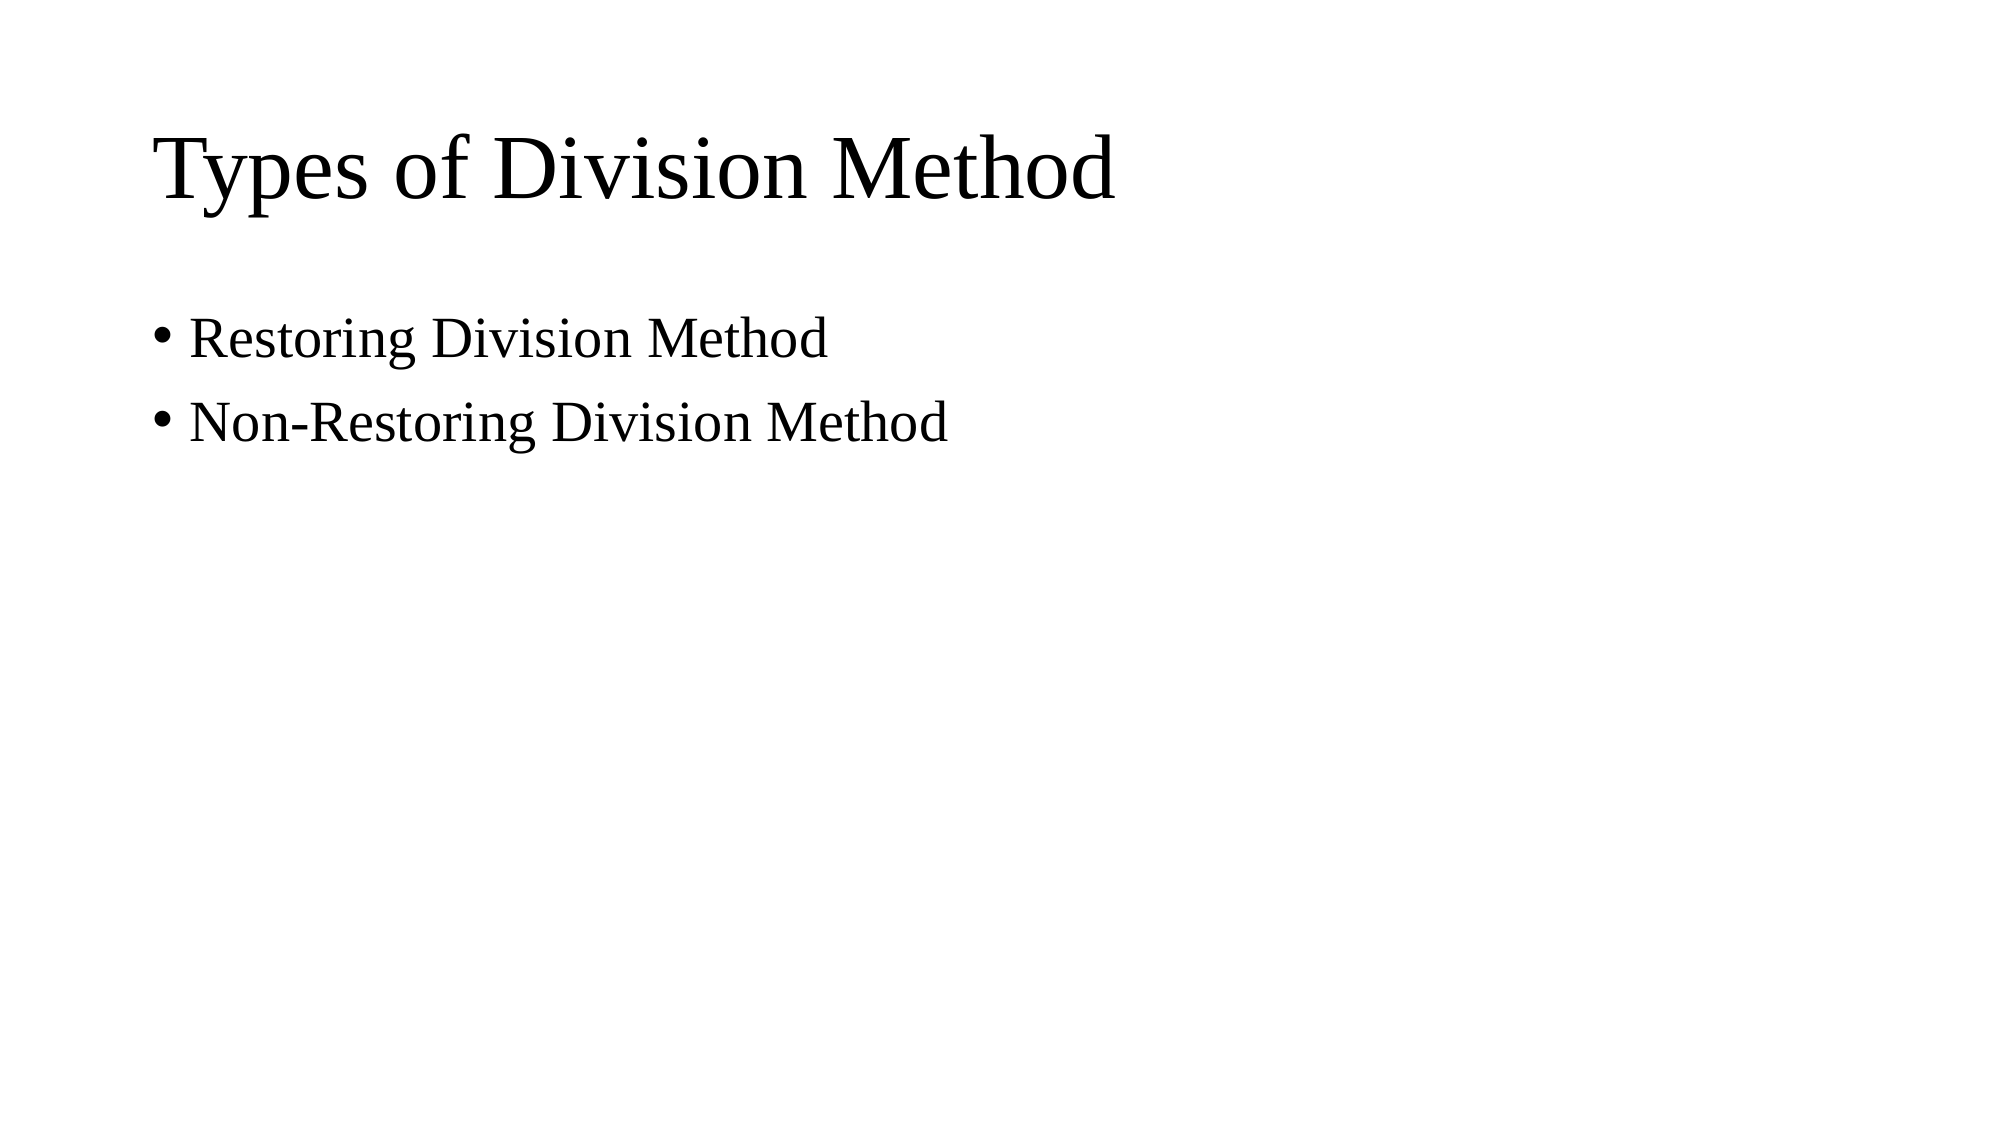

# Types of Division Method
Restoring Division Method
Non-Restoring Division Method